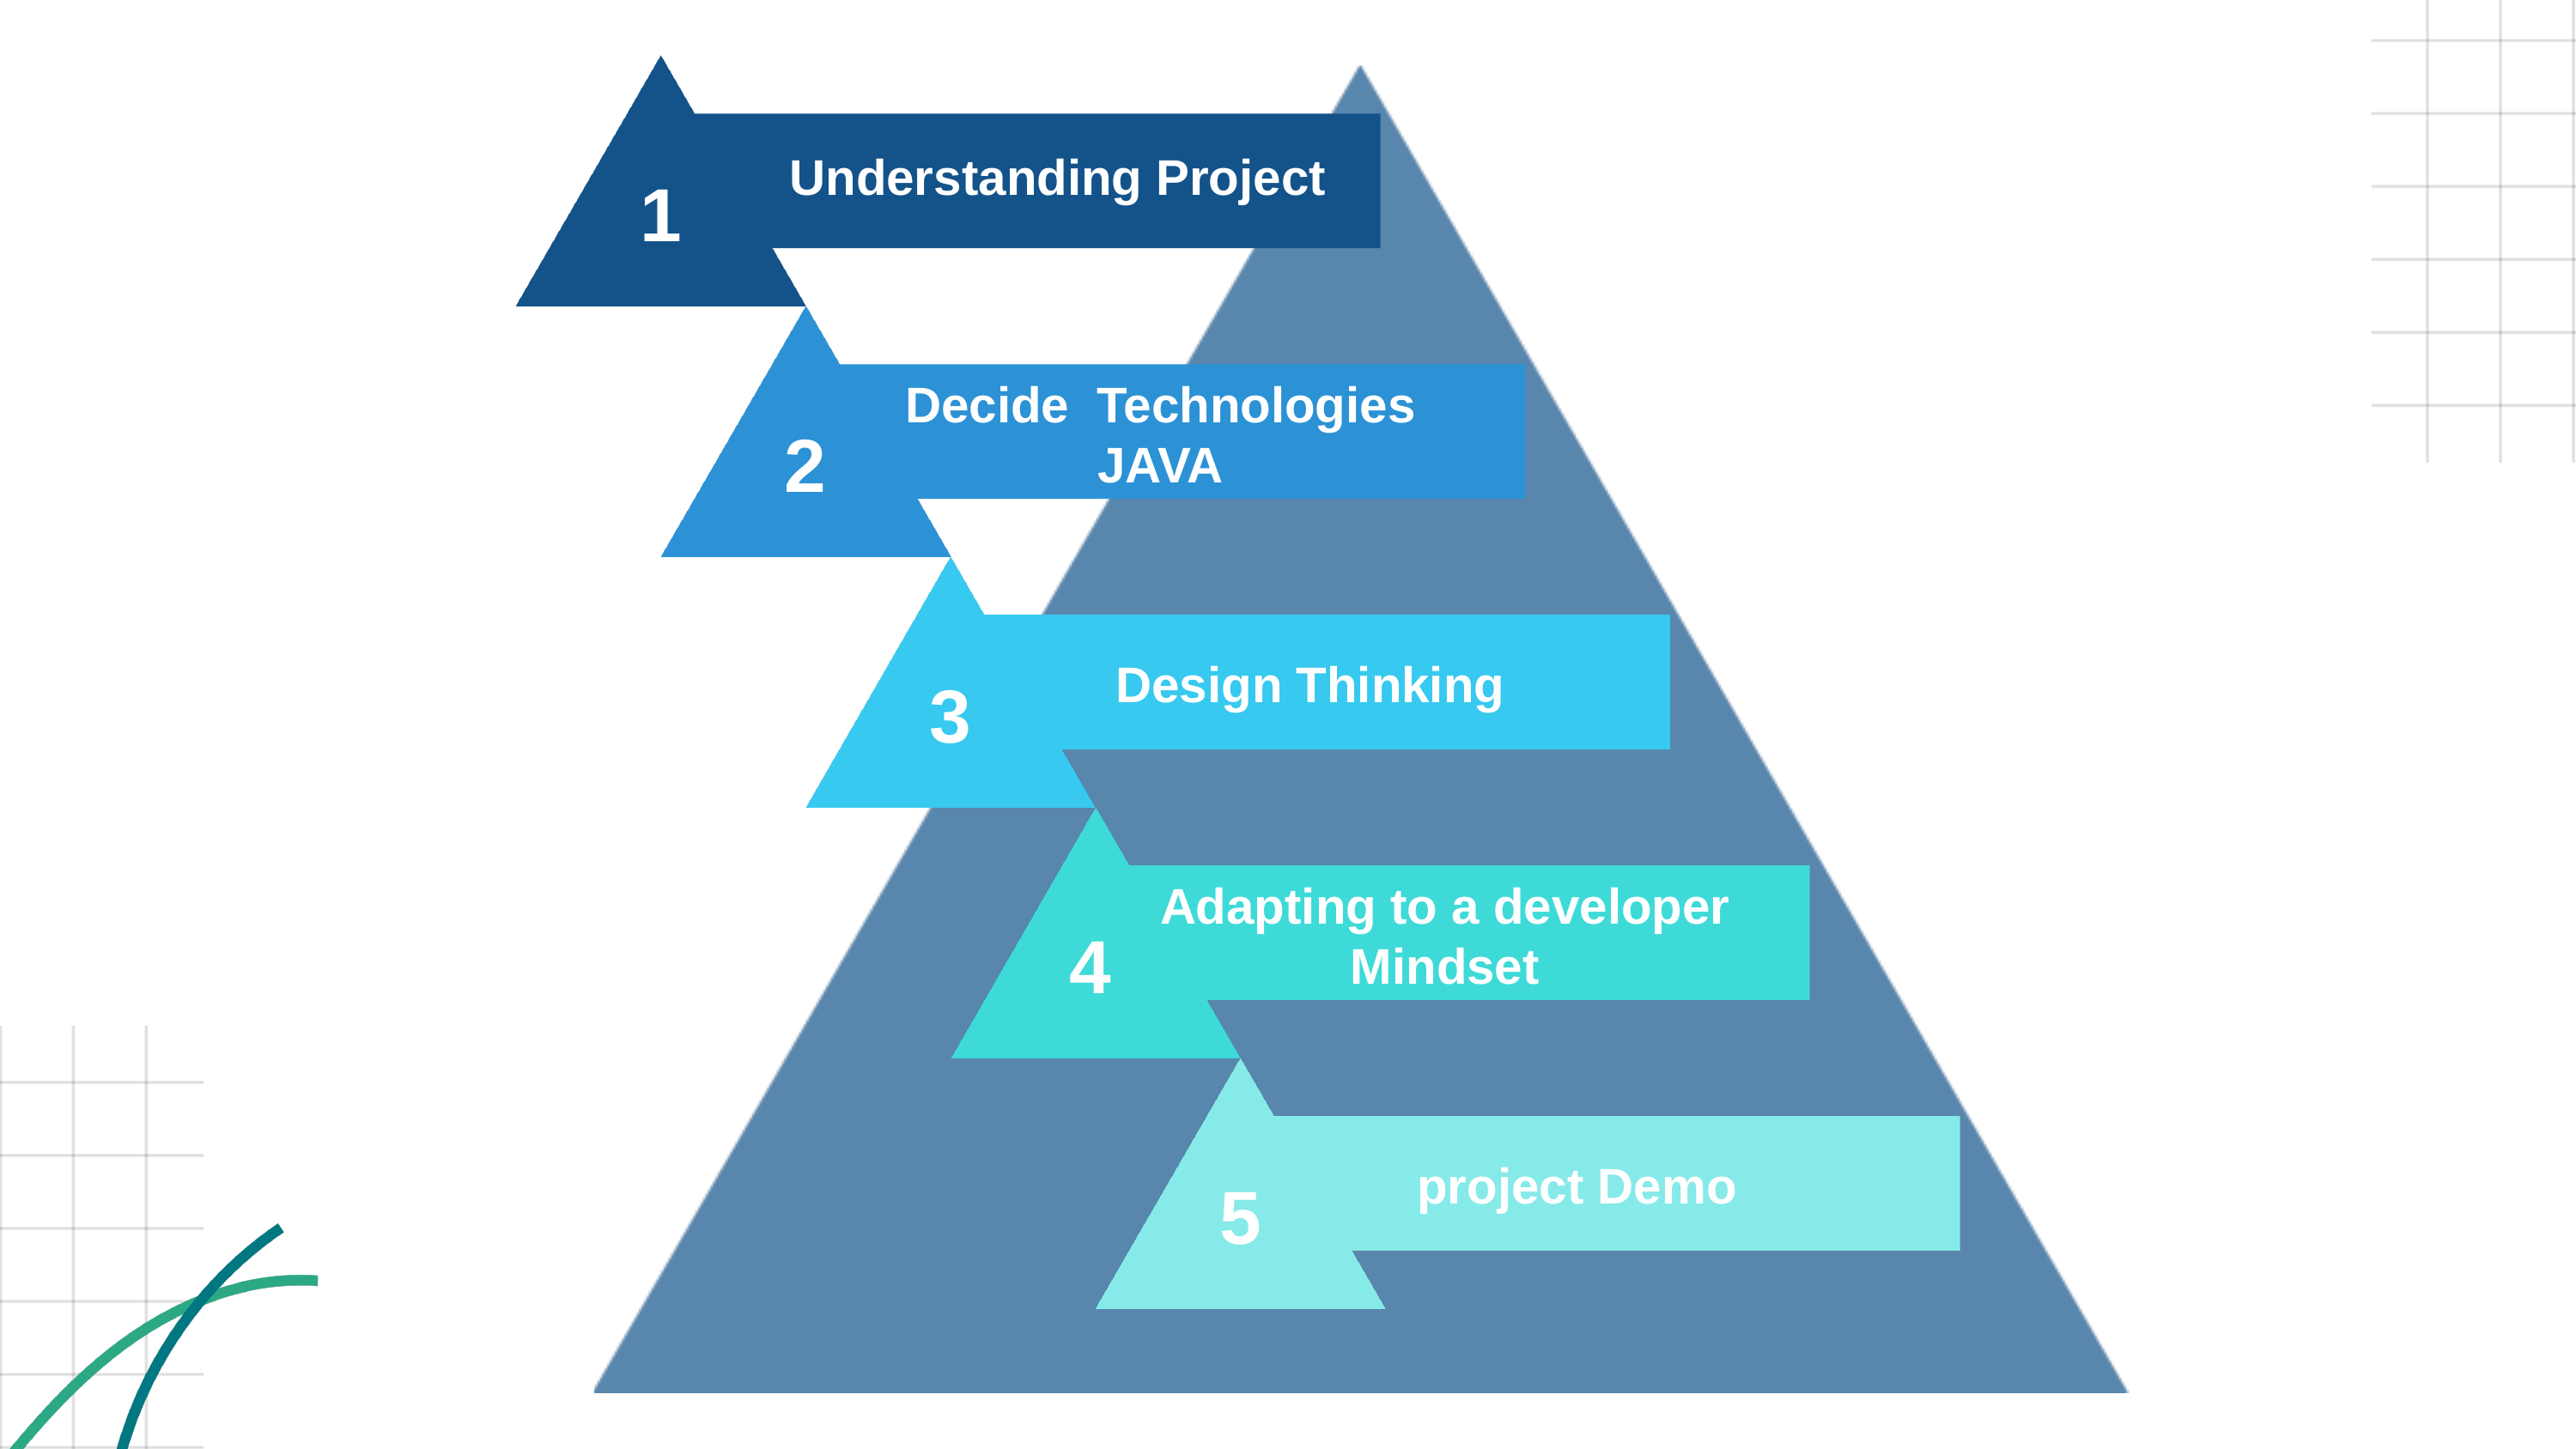

Understanding Project

1

Decide  Technologies JAVA
2

Design Thinking

3

Adapting to a developer
Mindset
4

project Demo

5